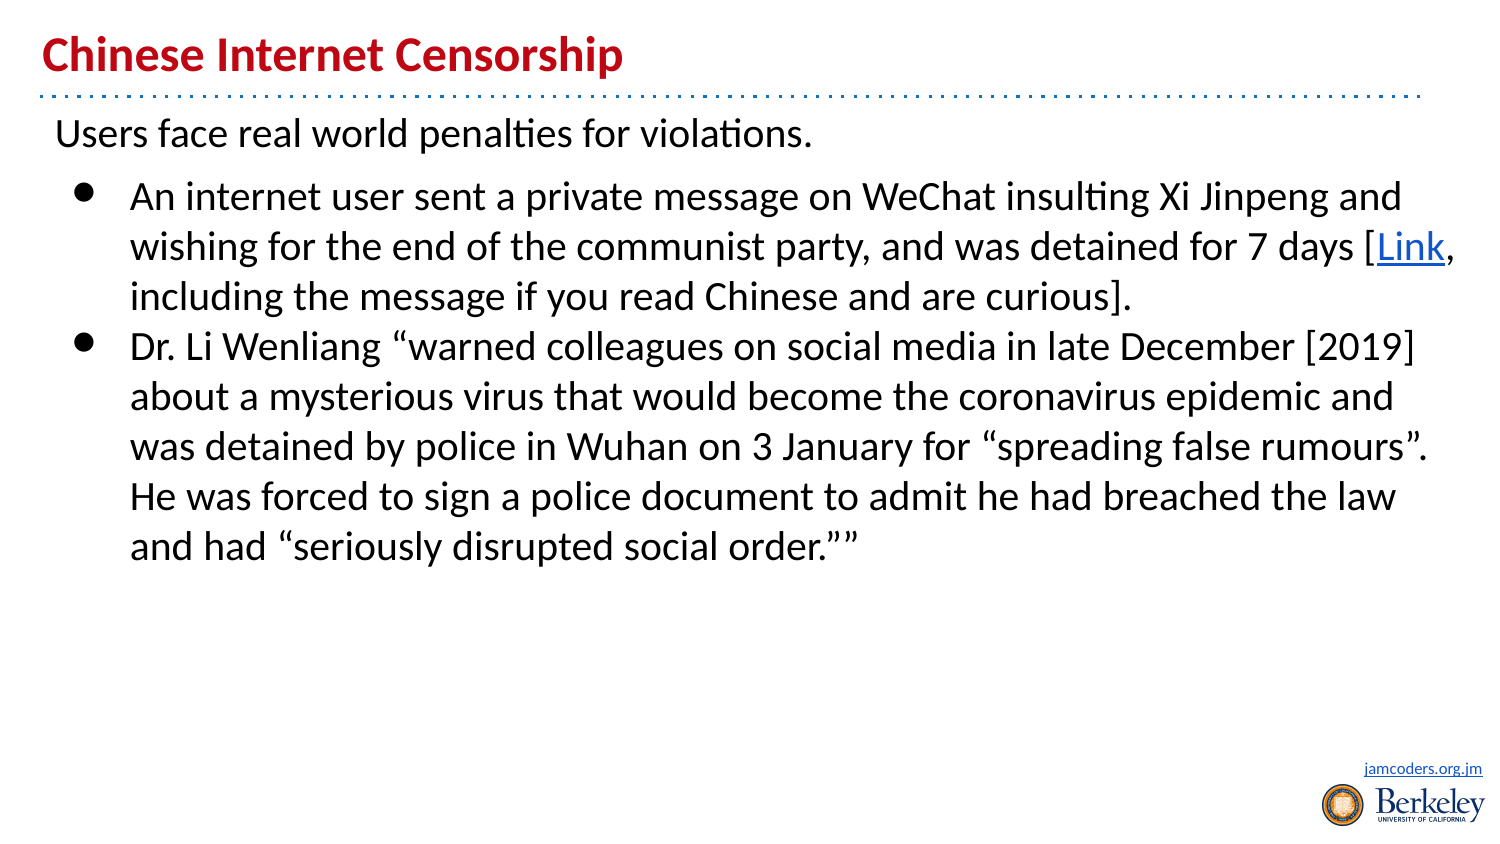

# Chinese Internet Censorship
Users face real world penalties for violations.
An internet user sent a private message on WeChat insulting Xi Jinpeng and wishing for the end of the communist party, and was detained for 7 days [Link, including the message if you read Chinese and are curious].
Dr. Li Wenliang “warned colleagues on social media in late December [2019] about a mysterious virus that would become the coronavirus epidemic and was detained by police in Wuhan on 3 January for “spreading false rumours”. He was forced to sign a police document to admit he had breached the law and had “seriously disrupted social order.””